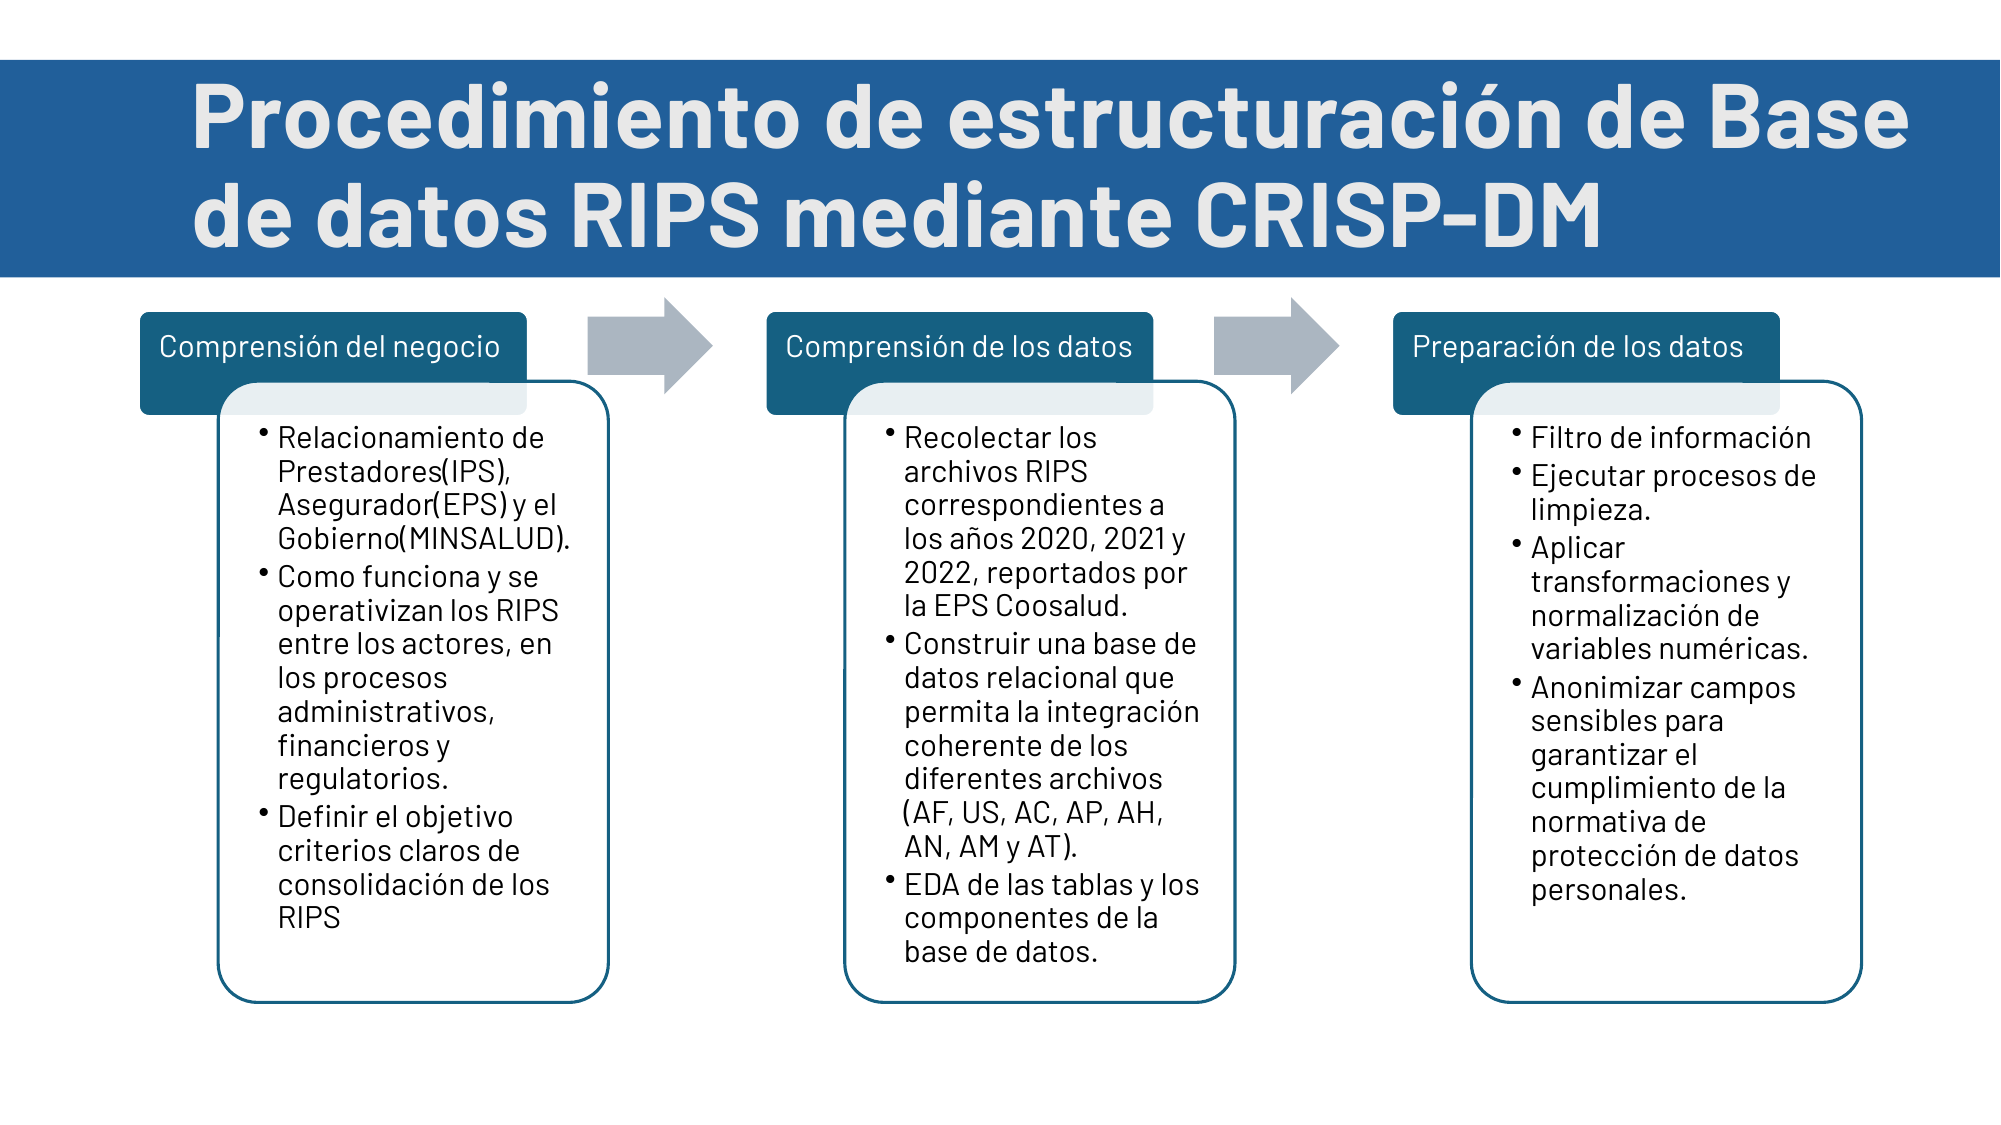

# Procedimiento de estructuración de Base de datos RIPS mediante CRISP-DM
Comprensión del negocio
Relacionamiento de Prestadores(IPS), Asegurador(EPS) y el Gobierno(MINSALUD).
Como funciona y se operativizan los RIPS entre los actores, en los procesos administrativos, financieros y regulatorios.
Definir el objetivo criterios claros de consolidación de los RIPS

Comprensión de los datos
Recolectar los archivos RIPS correspondientes a los años 2020, 2021 y 2022, reportados por la EPS Coosalud.
Construir una base de datos relacional que permita la integración coherente de los diferentes archivos (AF, US, AC, AP, AH, AN, AM y AT).
EDA de las tablas y los componentes de la base de datos.

Preparación de los datos
Filtro de información
Ejecutar procesos de limpieza.
Aplicar transformaciones y normalización de variables numéricas.
Anonimizar campos sensibles para garantizar el cumplimiento de la normativa de protección de datos personales.